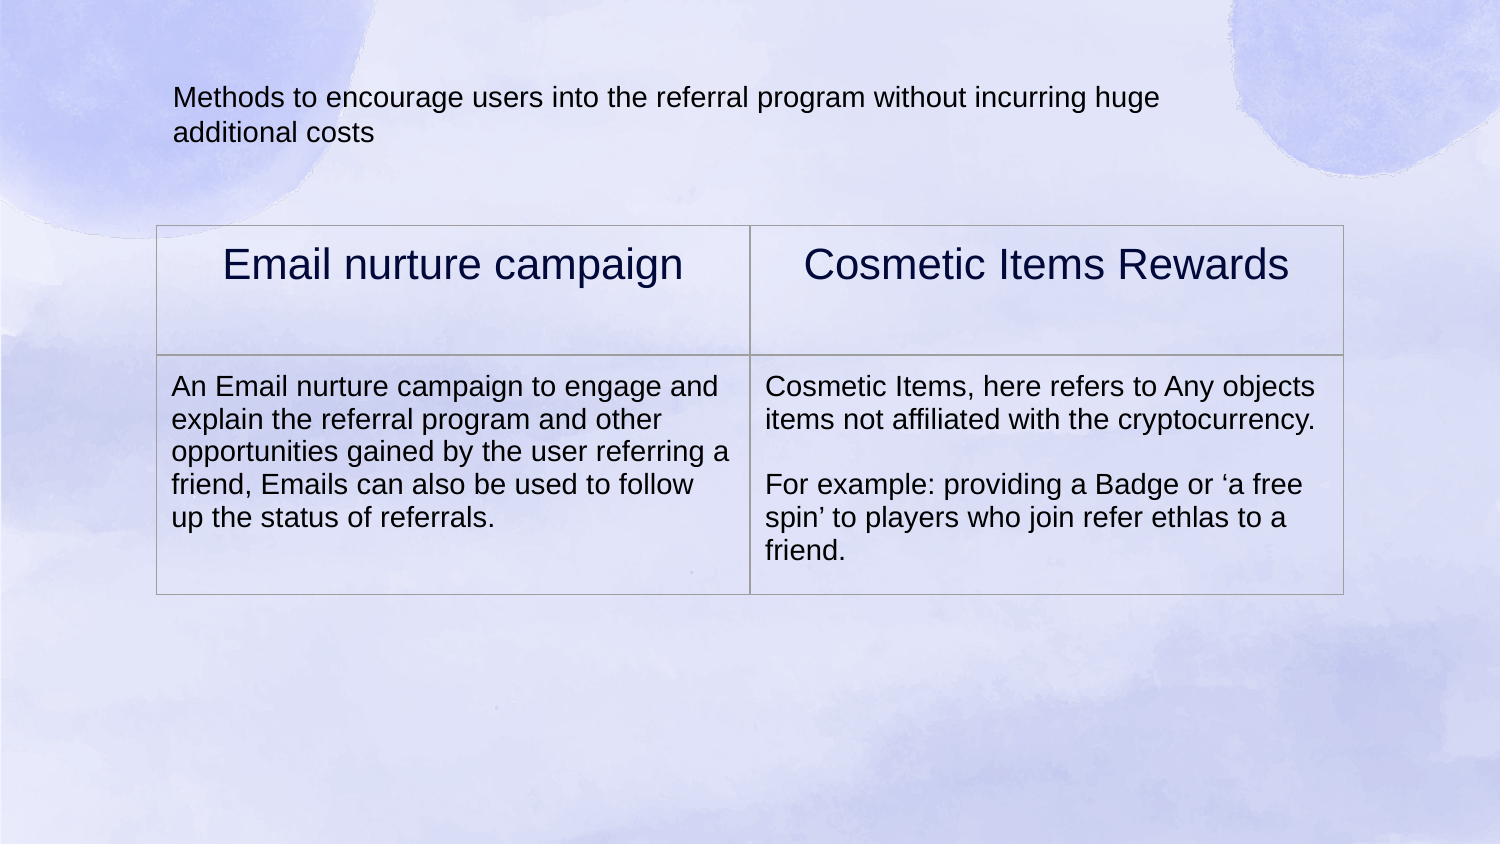

Methods to encourage users into the referral program without incurring huge additional costs

| Email nurture campaign | Cosmetic Items Rewards |
| --- | --- |
| An Email nurture campaign to engage and explain the referral program and other opportunities gained by the user referring a friend, Emails can also be used to follow up the status of referrals. | Cosmetic Items, here refers to Any objects items not affiliated with the cryptocurrency. For example: providing a Badge or ‘a free spin’ to players who join refer ethlas to a friend. |